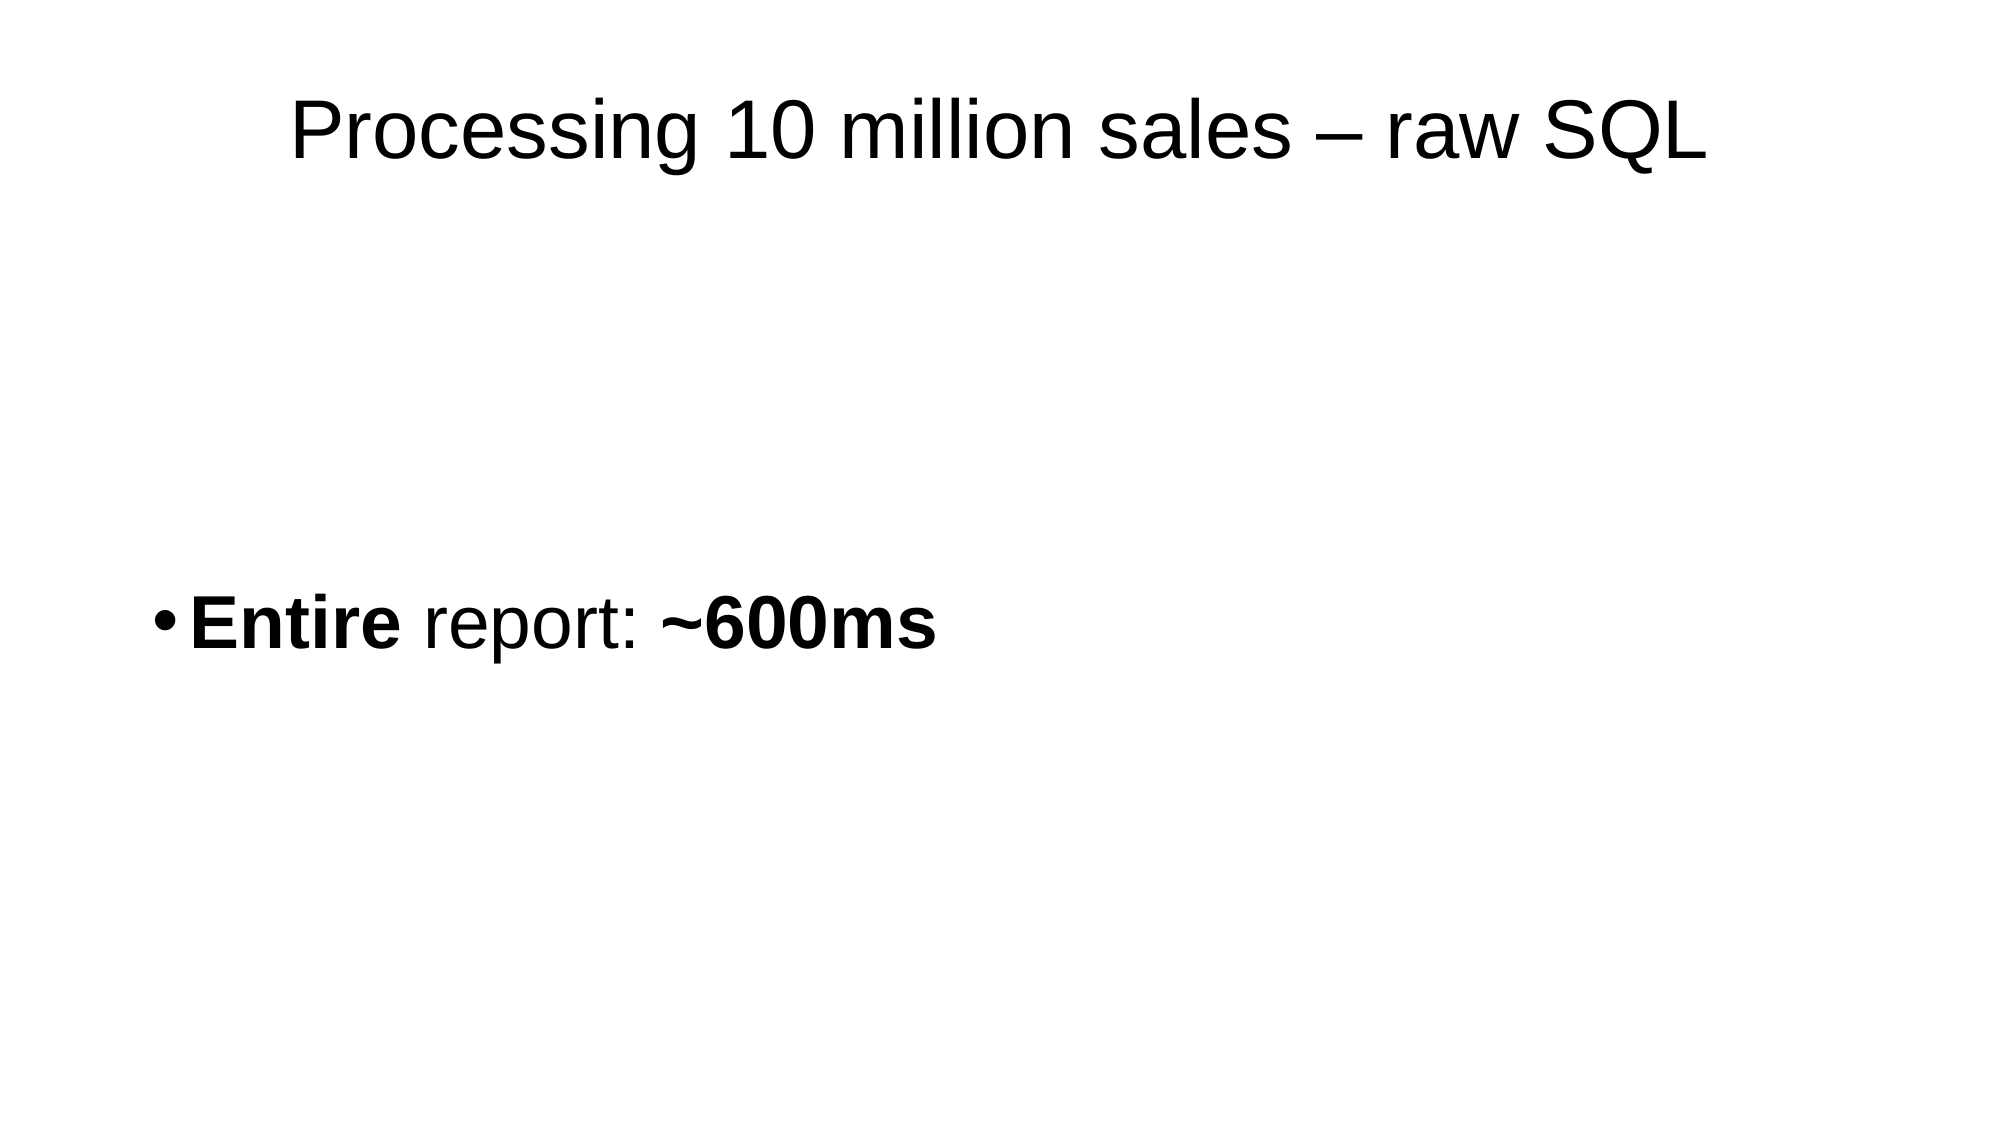

# Processing 10 million sales – raw SQL
Entire report: ~600ms